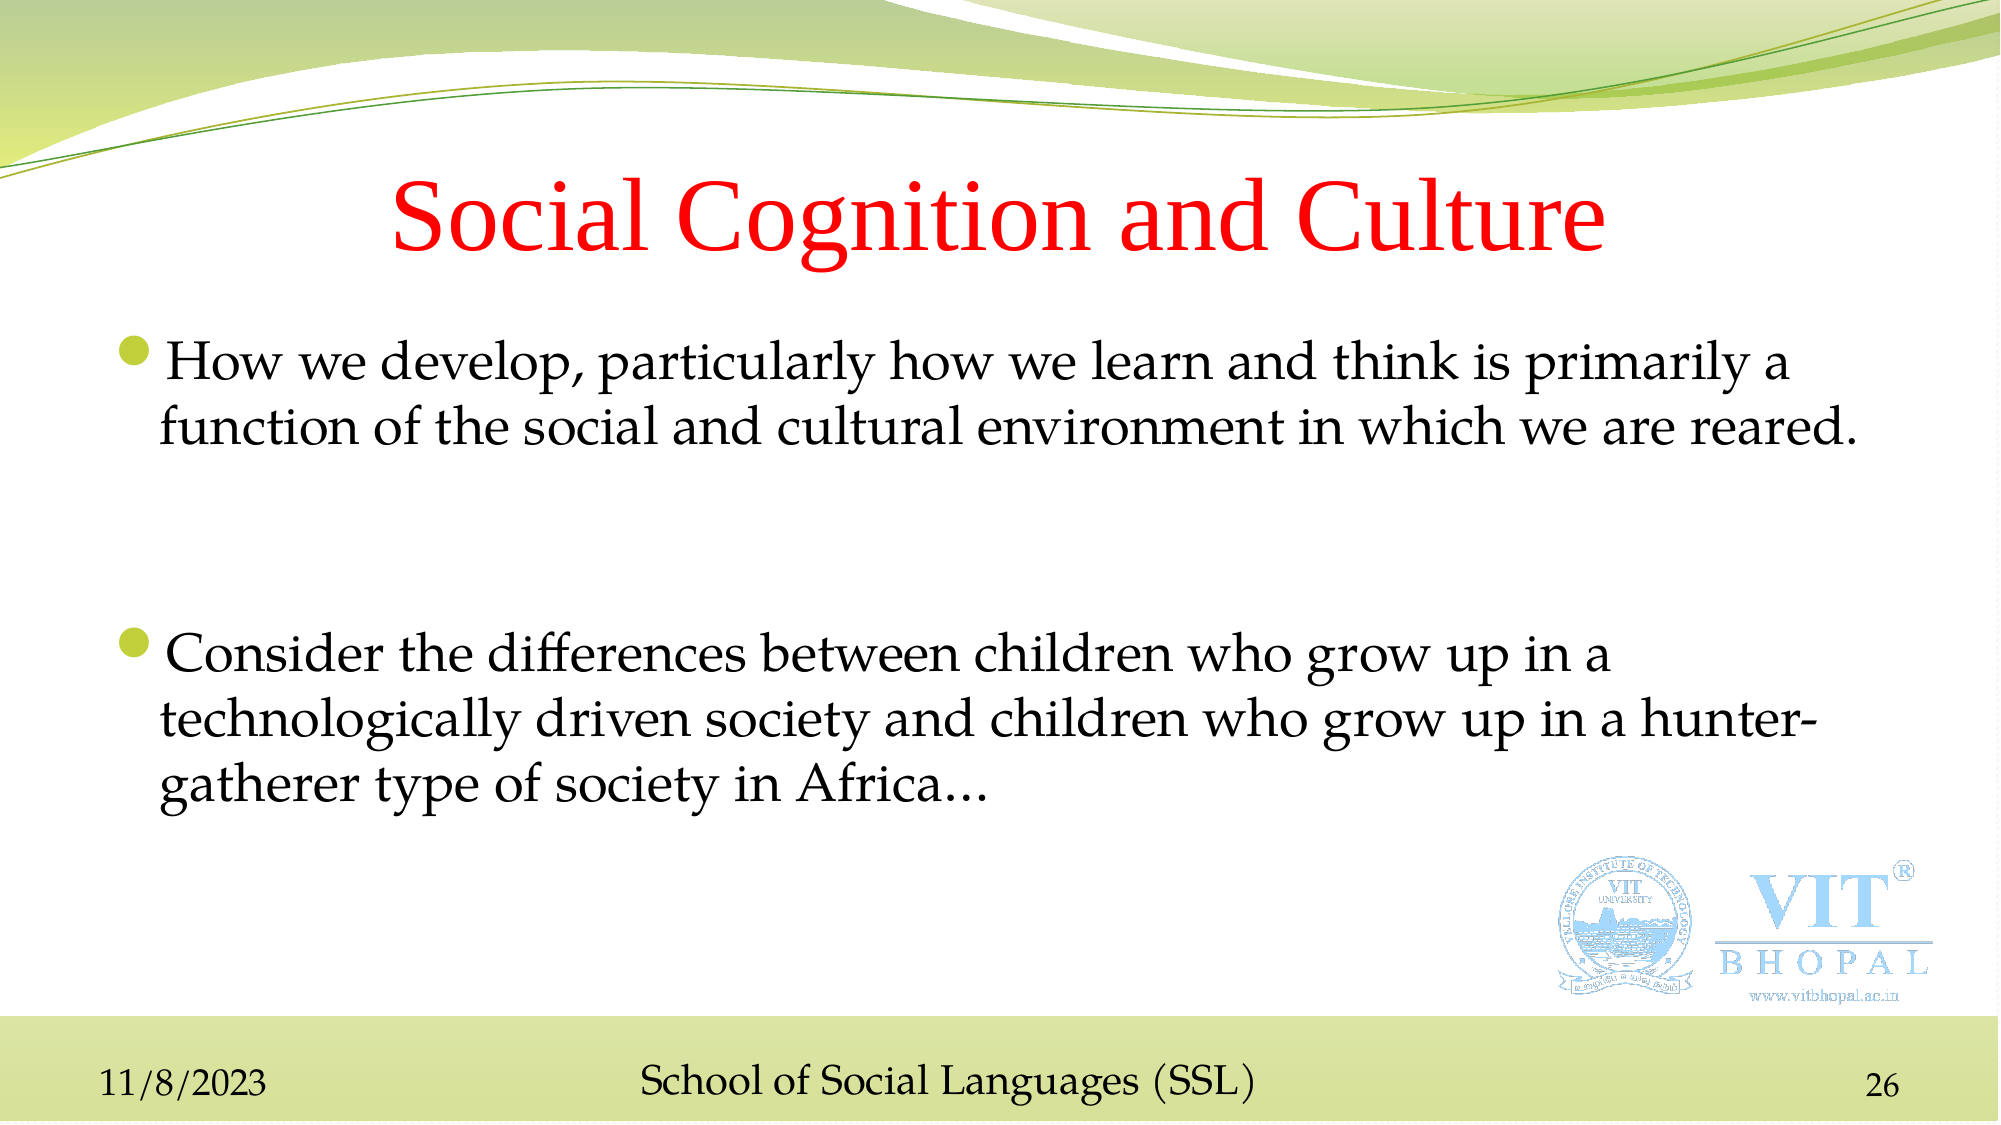

# Social Cognition and Culture
How we develop, particularly how we learn and think is primarily a function of the social and cultural environment in which we are reared.

Consider the differences between children who grow up in a technologically driven society and children who grow up in a hunter-gatherer type of society in Africa…

11/8/2023
School of Social Languages (SSL)
26